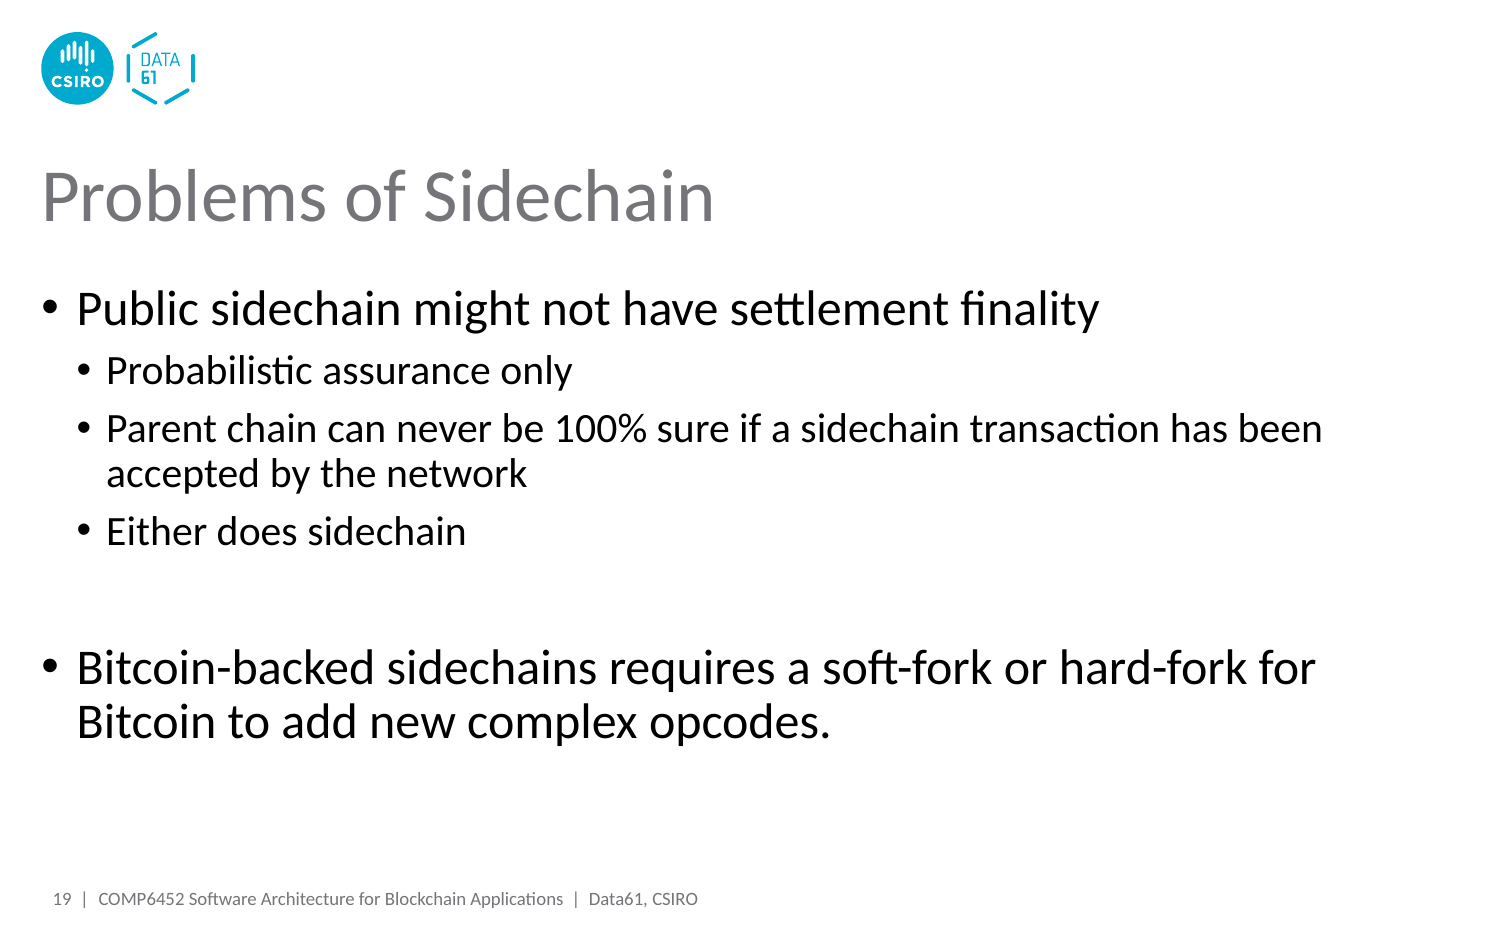

# Problems of Sidechain
Public sidechain might not have settlement finality
Probabilistic assurance only
Parent chain can never be 100% sure if a sidechain transaction has been accepted by the network
Either does sidechain

Bitcoin-backed sidechains requires a soft-fork or hard-fork for Bitcoin to add new complex opcodes.

19  |
COMP6452 Software Architecture for Blockchain Applications  |  Data61, CSIRO